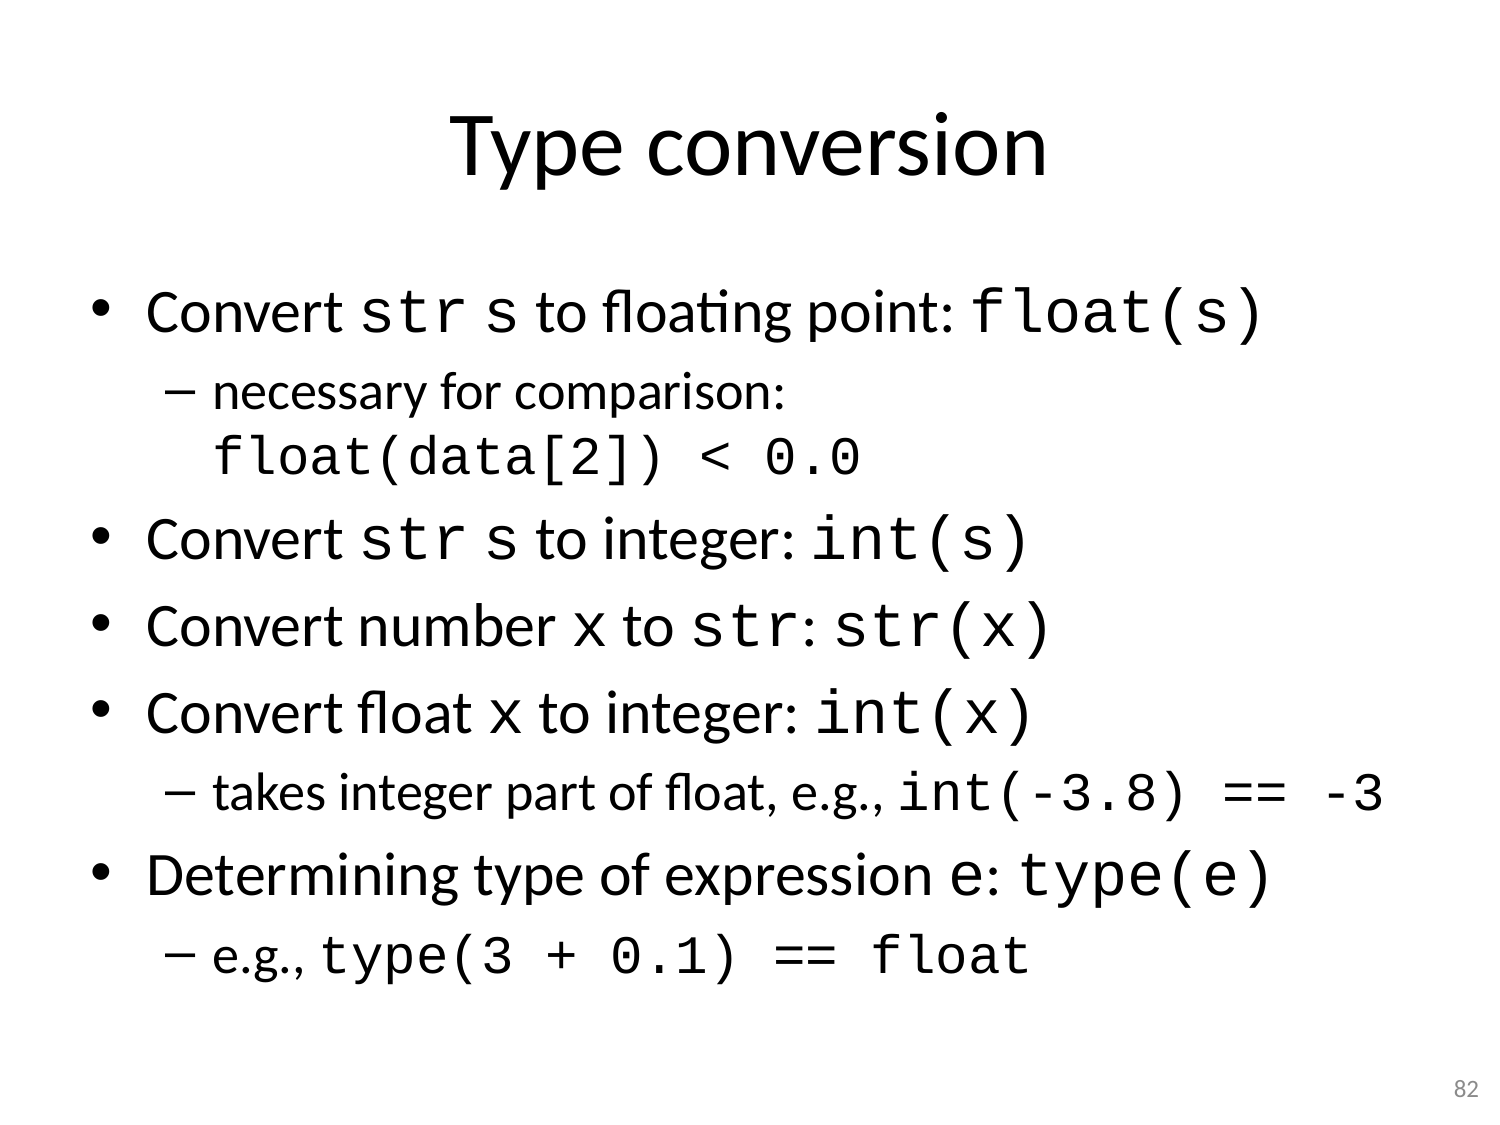

# Type conversion
Convert str s to floating point: float(s)
necessary for comparison:
float(data[2]) < 0.0
Convert str s to integer: int(s)
Convert number x to str: str(x)
Convert float x to integer: int(x)
takes integer part of float, e.g., int(-3.8) == -3
Determining type of expression e: type(e)
e.g., type(3 + 0.1) == float
82